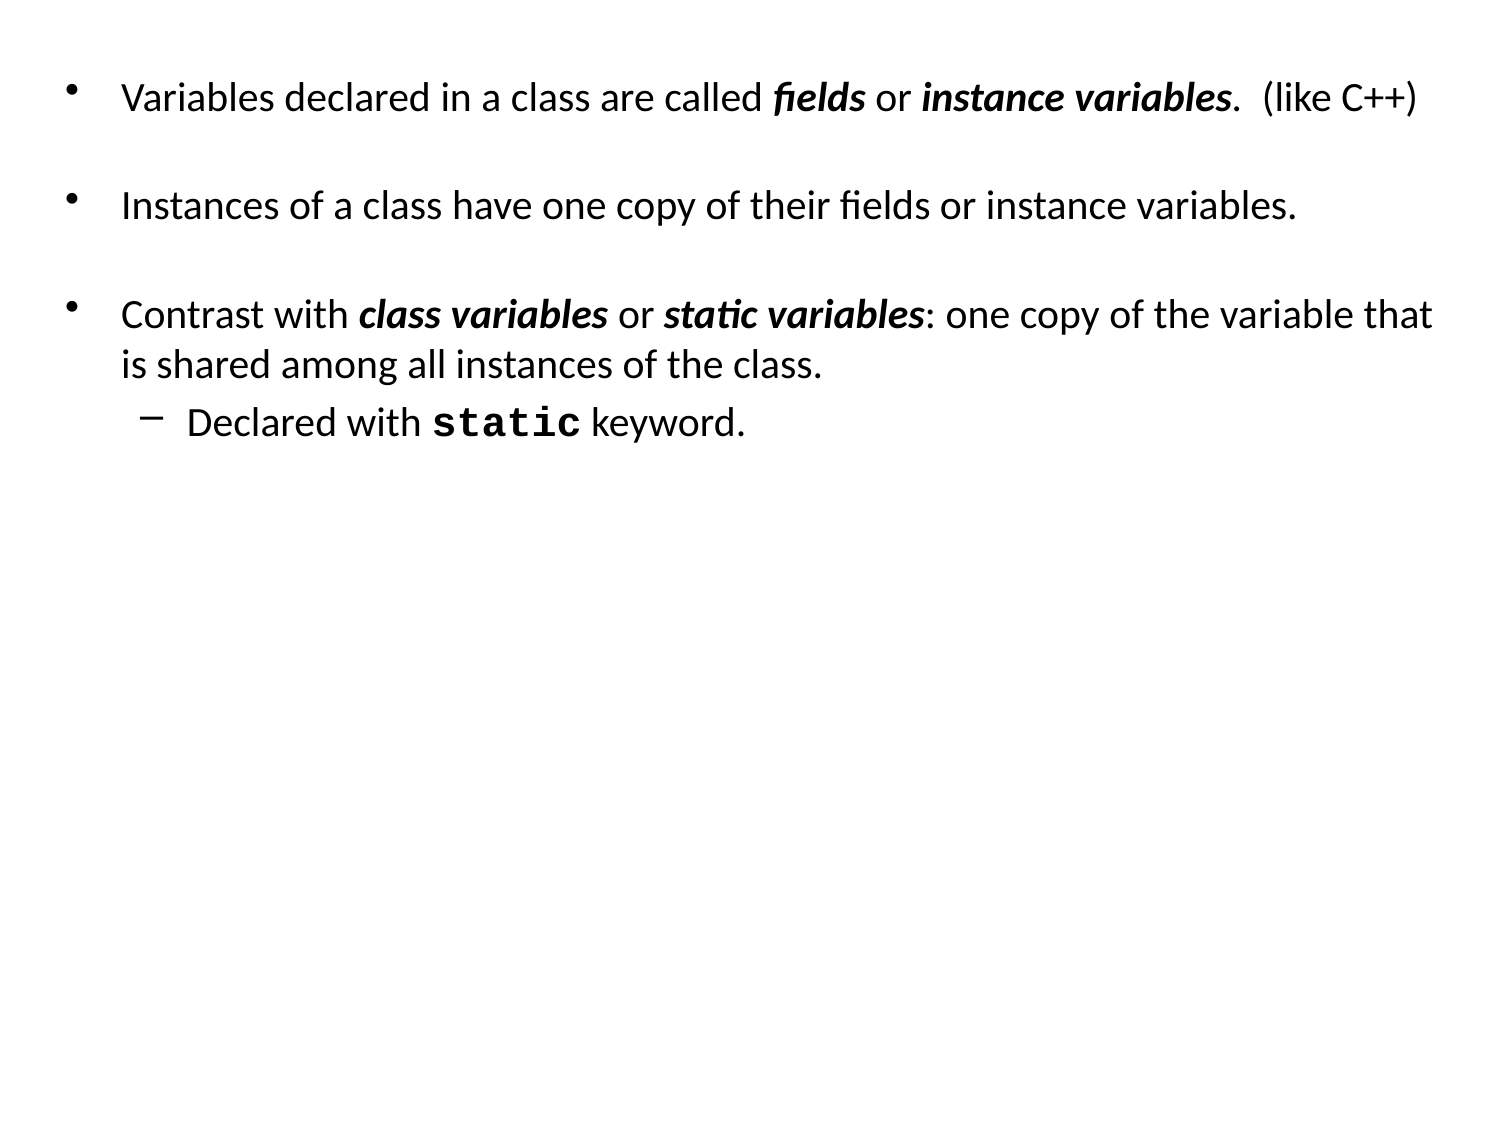

Variables declared in a class are called fields or instance variables.  (like C++)
Instances of a class have one copy of their fields or instance variables.
Contrast with class variables or static variables: one copy of the variable that is shared among all instances of the class.
Declared with static keyword.